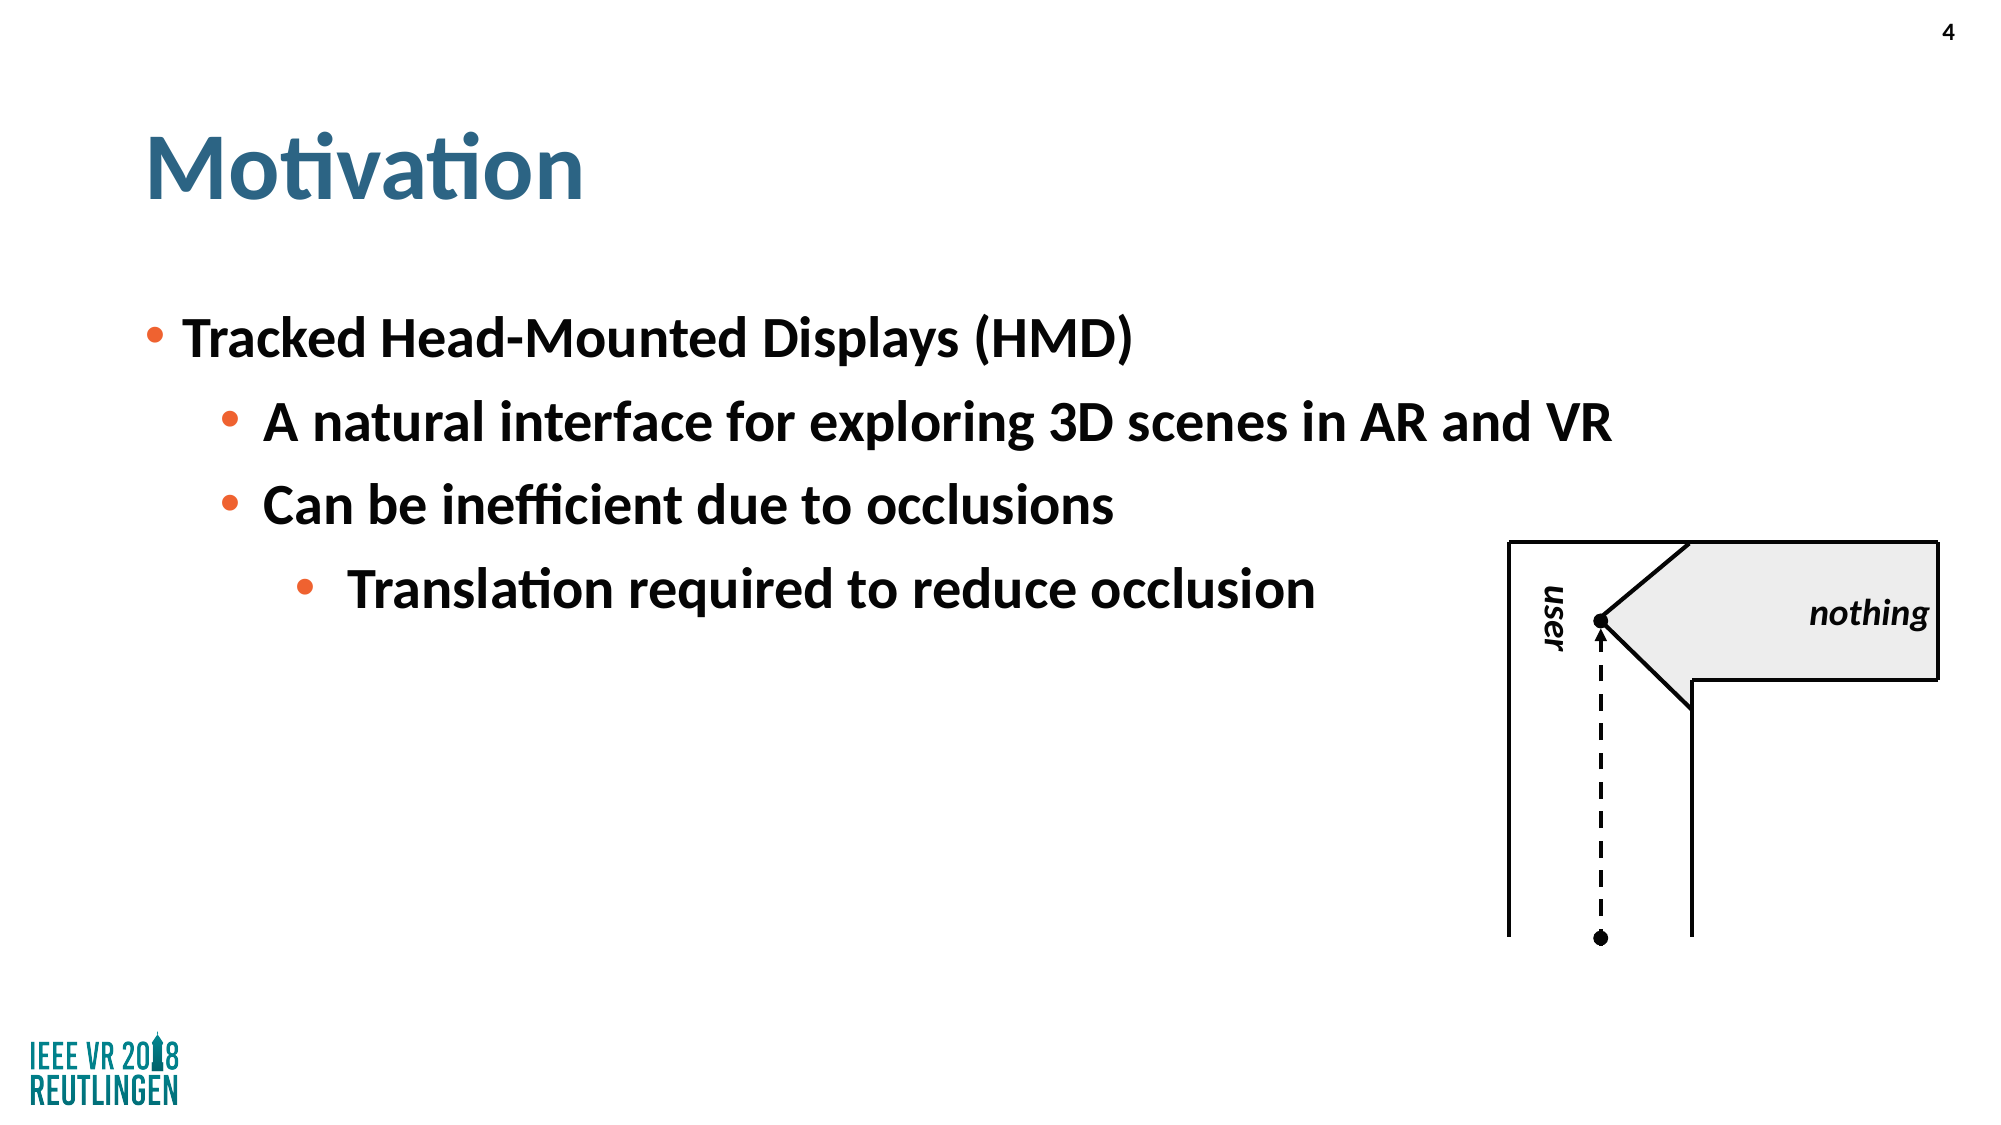

4
# Motivation
Tracked Head-Mounted Displays (HMD)
A natural interface for exploring 3D scenes in AR and VR
Can be inefficient due to occlusions
Translation required to reduce occlusion

nothing
user